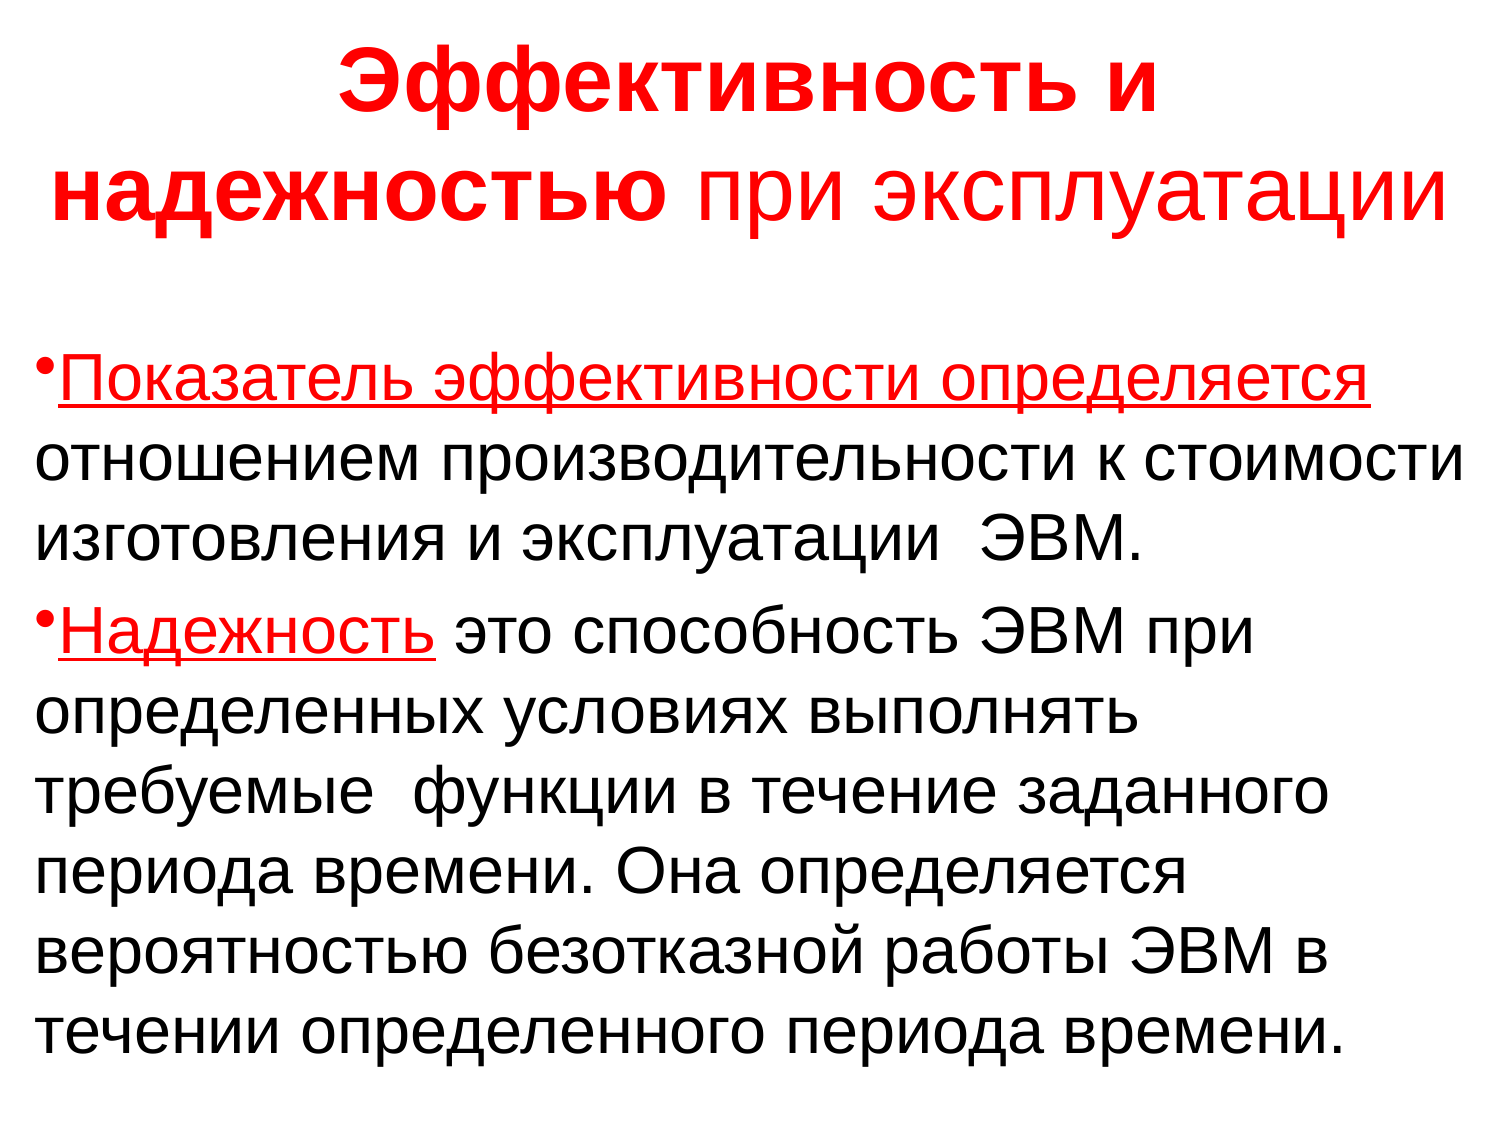

# Эффективность и надежностью при эксплуатации
Показатель эффективности определяется отношением производительности к стоимости изготовления и эксплуатации  ЭВМ.
Надежность это способность ЭВМ при определенных условиях выполнять требуемые  функции в течение заданного периода времени. Она определяется вероятностью безотказной работы ЭВМ в течении определенного периода времени.